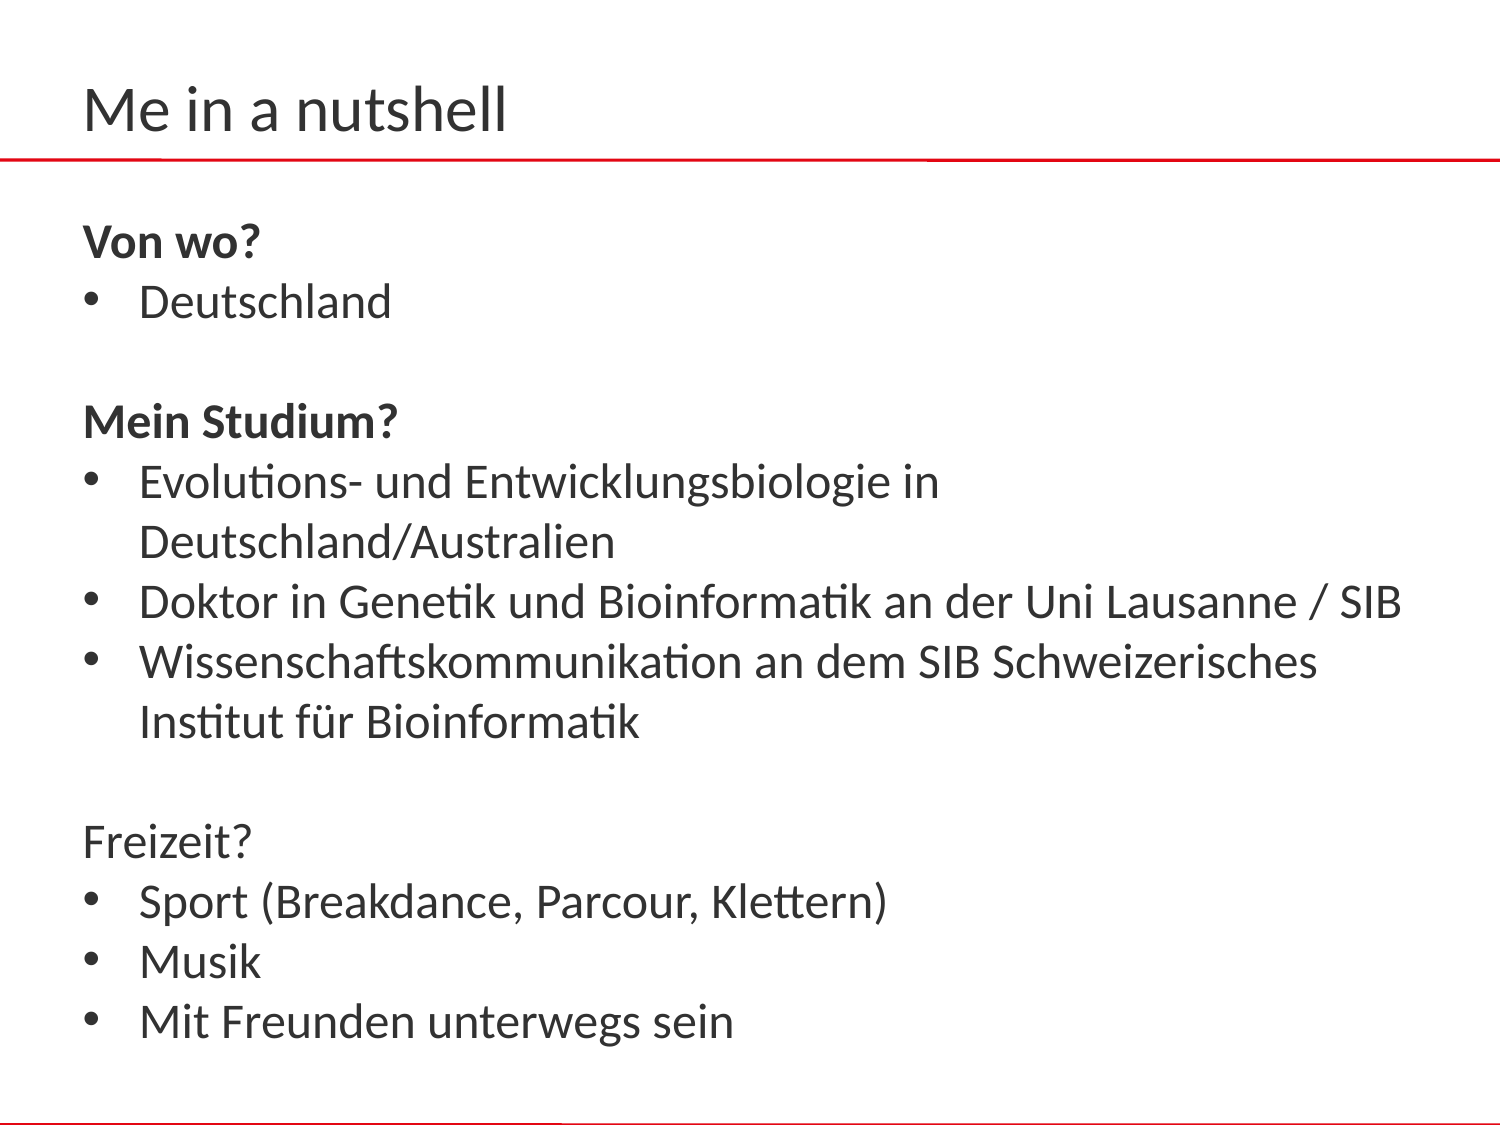

# Me in a nutshell
Von wo?
Deutschland

Mein Studium?
Evolutions- und Entwicklungsbiologie in Deutschland/Australien
Doktor in Genetik und Bioinformatik an der Uni Lausanne / SIB
Wissenschaftskommunikation an dem SIB Schweizerisches Institut für Bioinformatik

Freizeit?
Sport (Breakdance, Parcour, Klettern)
Musik
Mit Freunden unterwegs sein